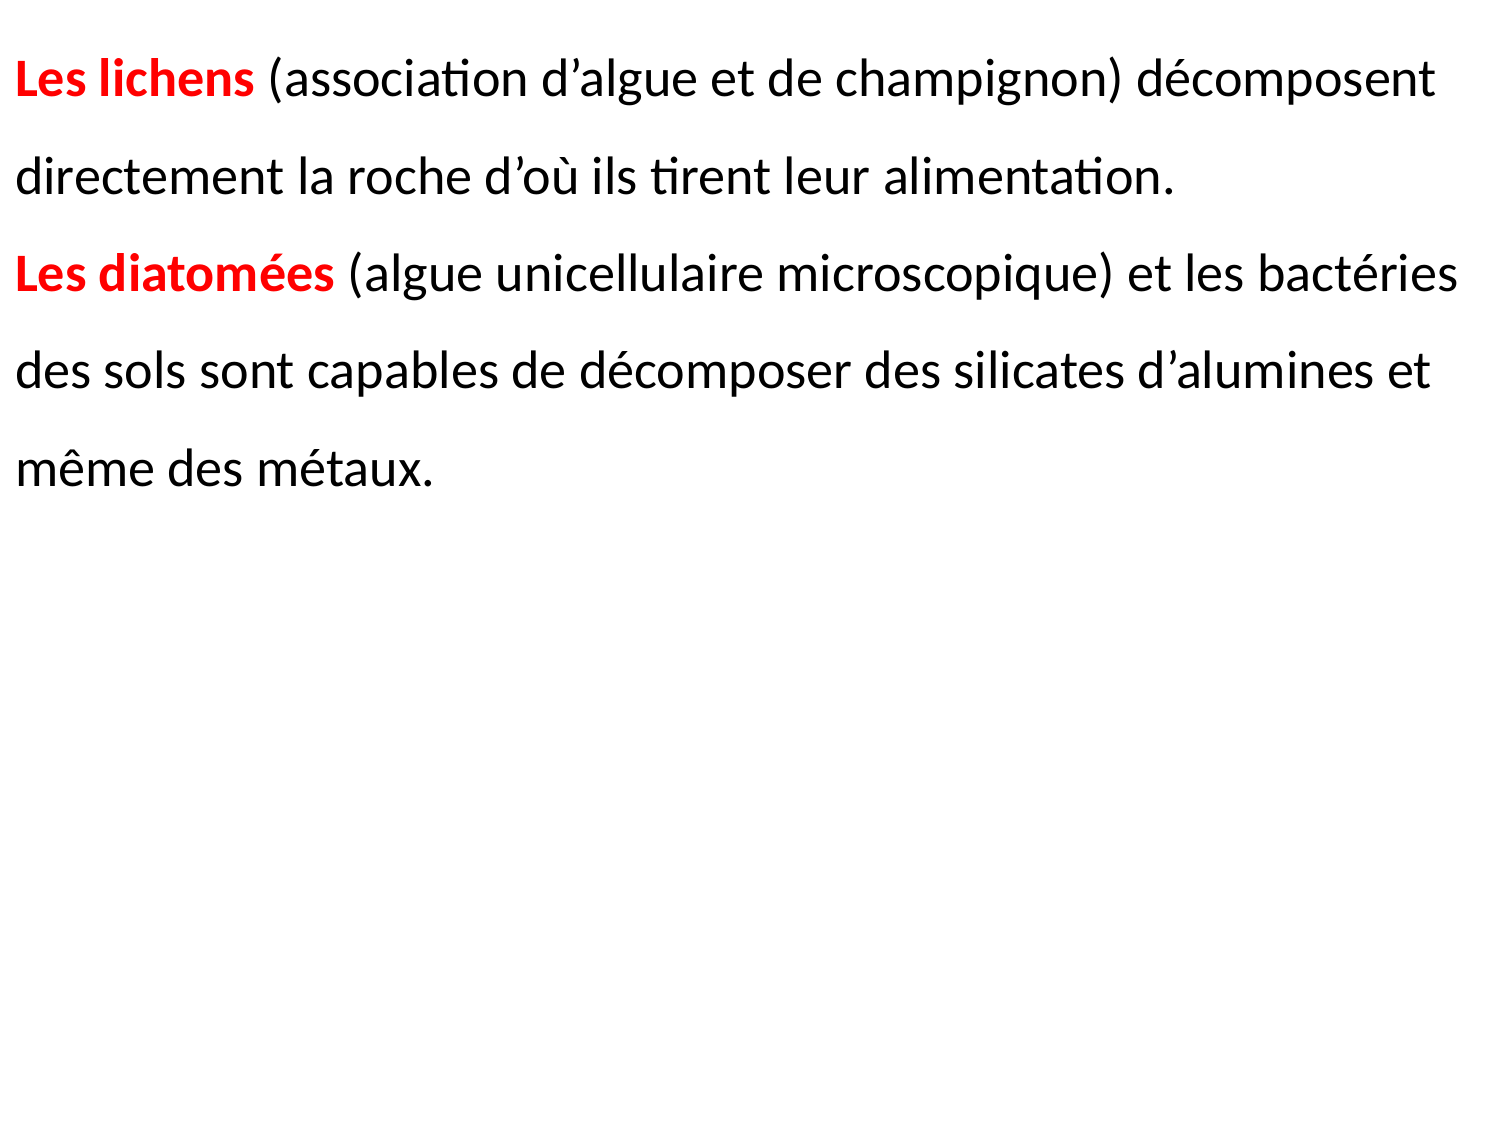

Les lichens (association d’algue et de champignon) décomposent directement la roche d’où ils tirent leur alimentation.
Les diatomées (algue unicellulaire microscopique) et les bactéries des sols sont capables de décomposer des silicates d’alumines et même des métaux.